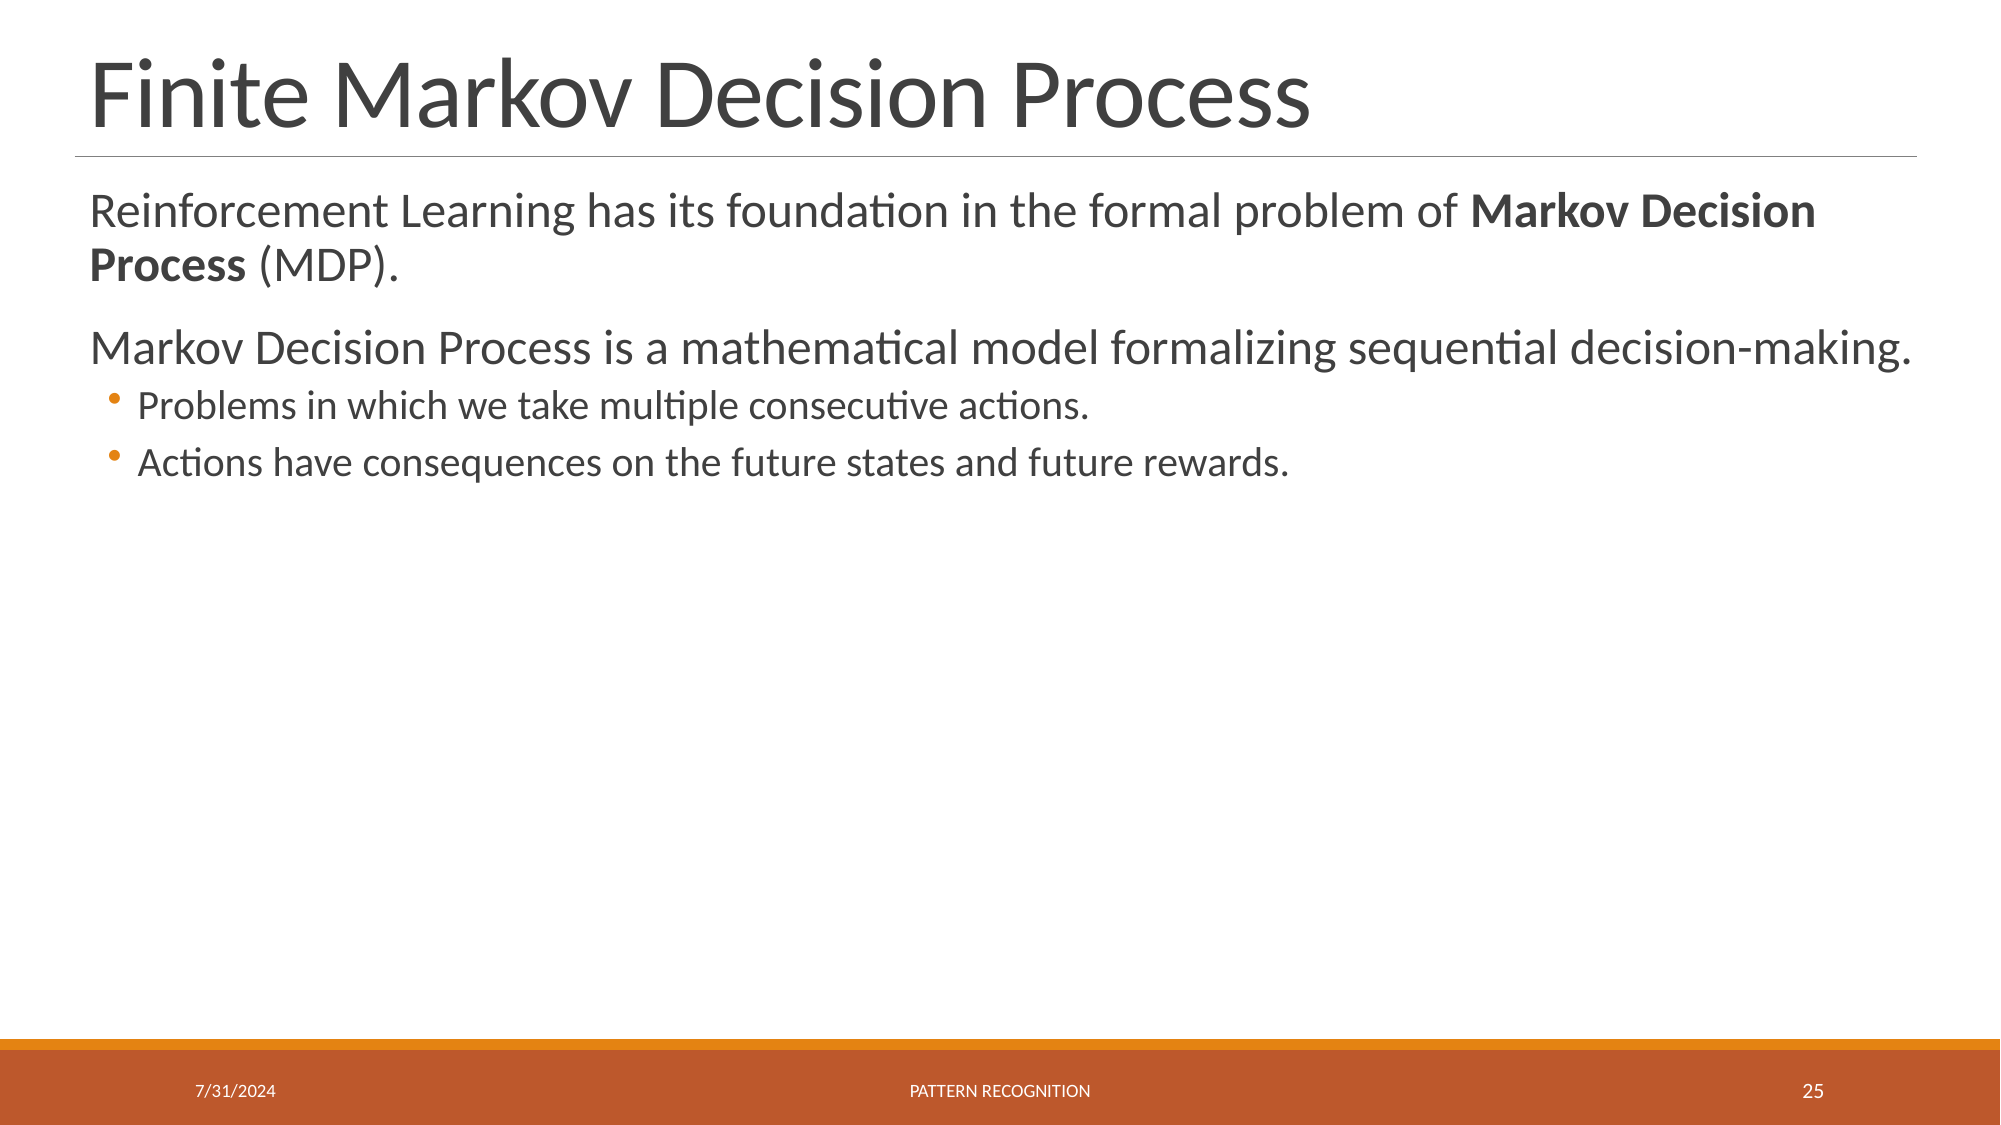

# Finite Markov Decision Process
Reinforcement Learning has its foundation in the formal problem of Markov Decision Process (MDP).
Markov Decision Process is a mathematical model formalizing sequential decision-making.
Problems in which we take multiple consecutive actions.
Actions have consequences on the future states and future rewards.

7/31/2024
Pattern recognition
25